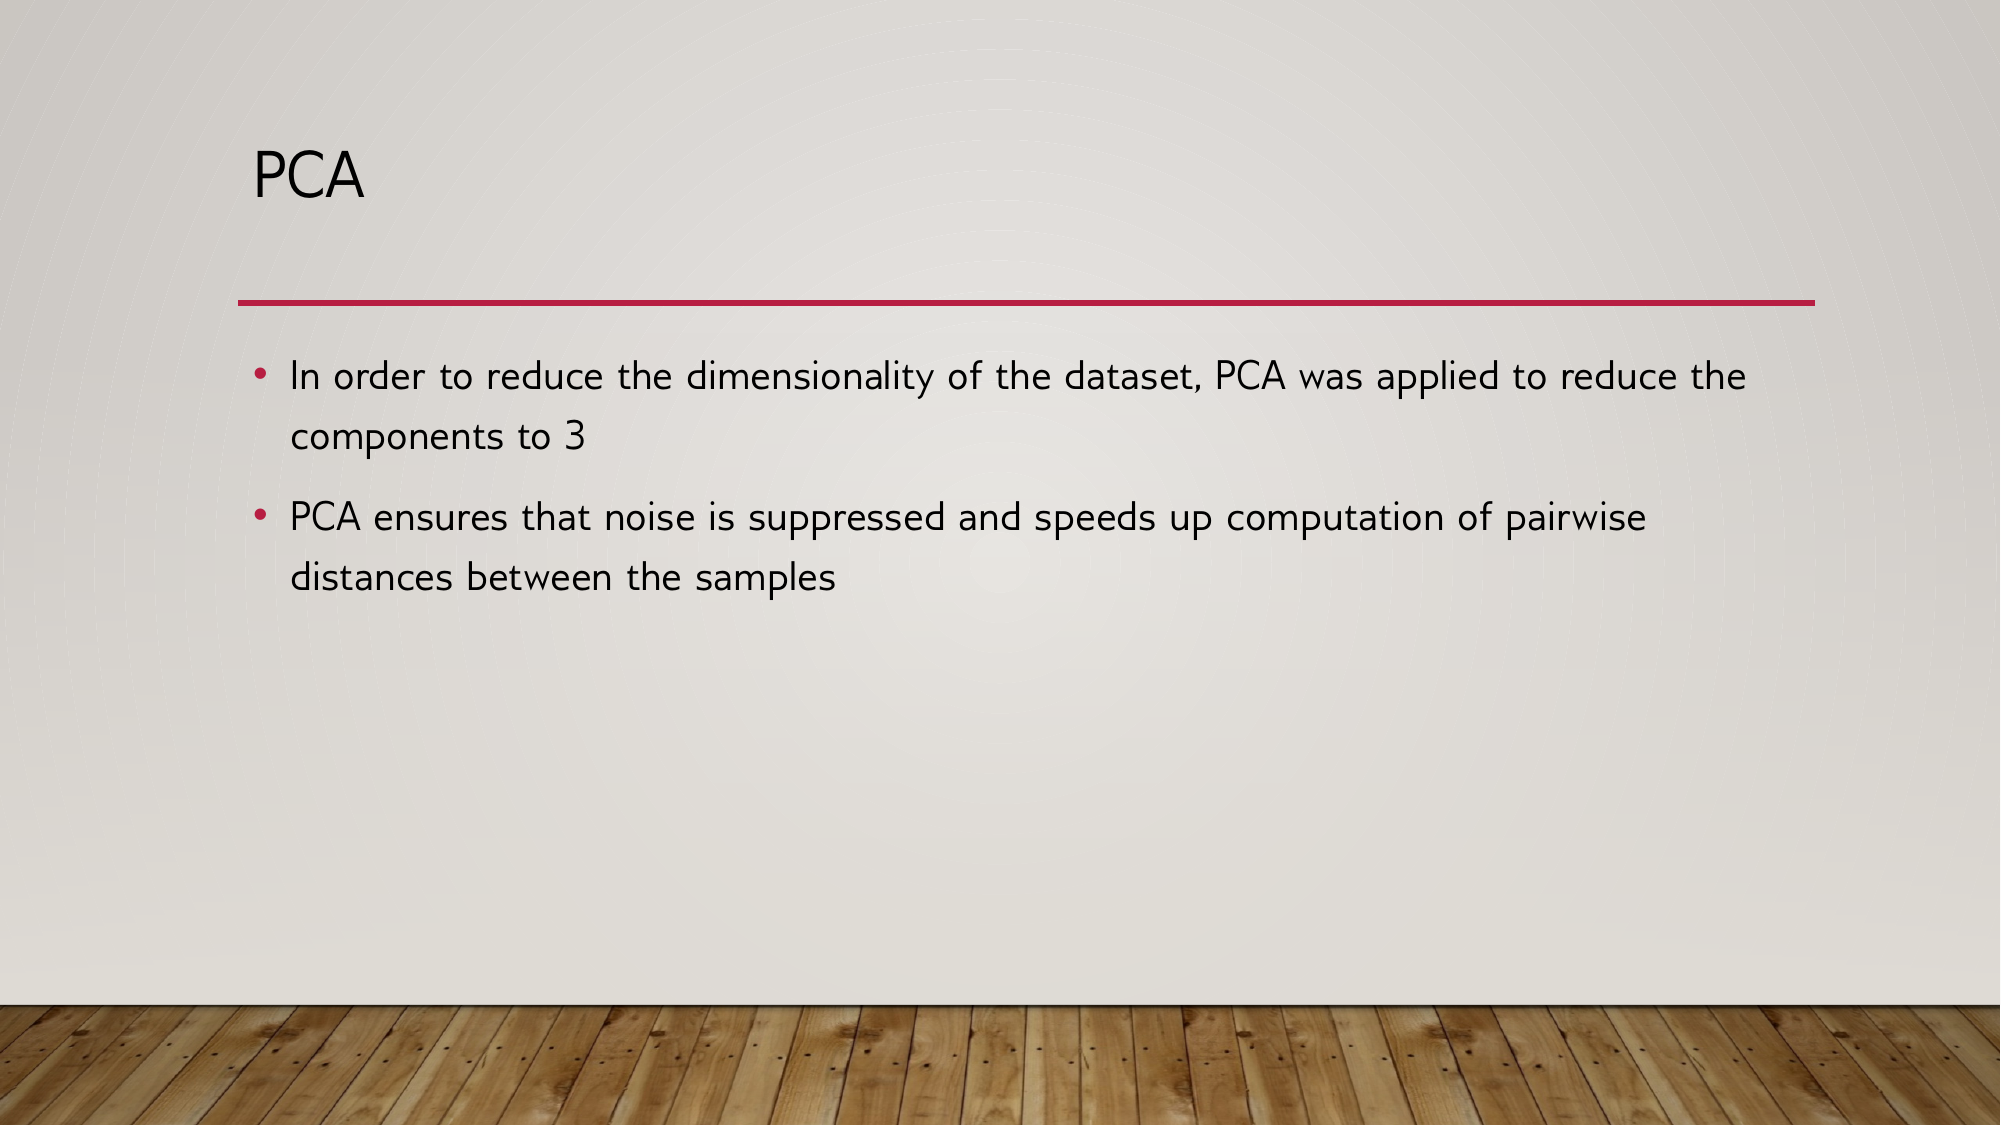

# PCA
In order to reduce the dimensionality of the dataset, PCA was applied to reduce the components to 3
PCA ensures that noise is suppressed and speeds up computation of pairwise distances between the samples